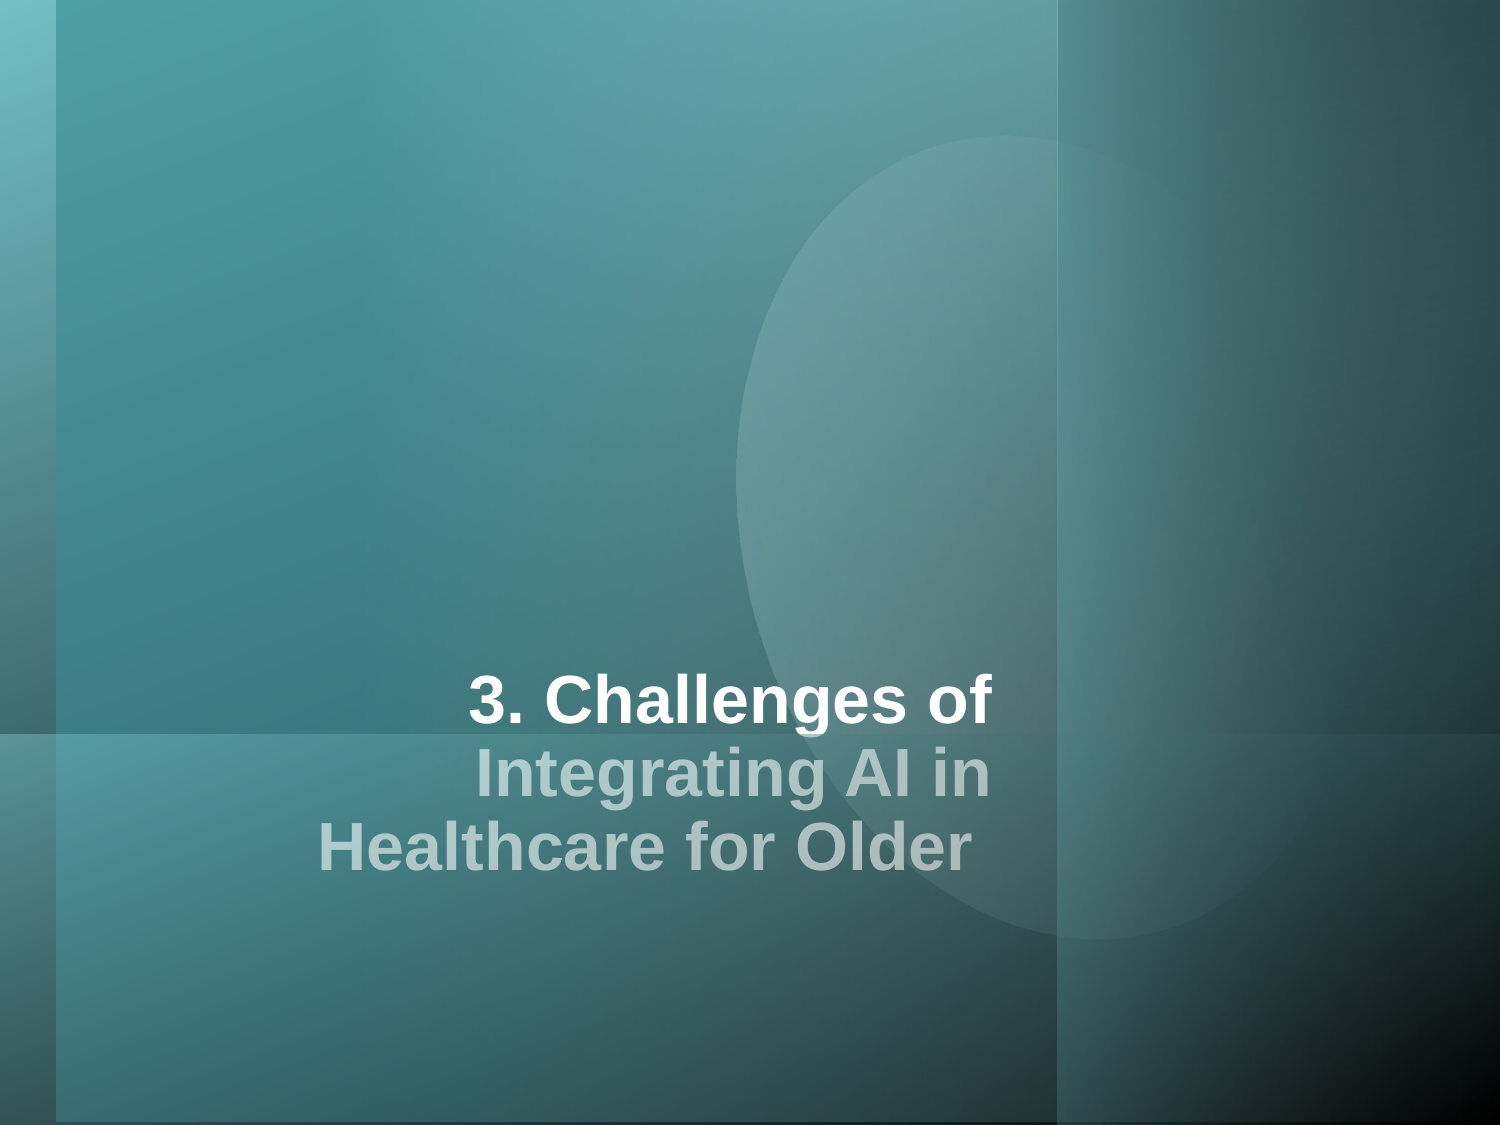

# 3. Challenges of Integrating AI in Healthcare for Older